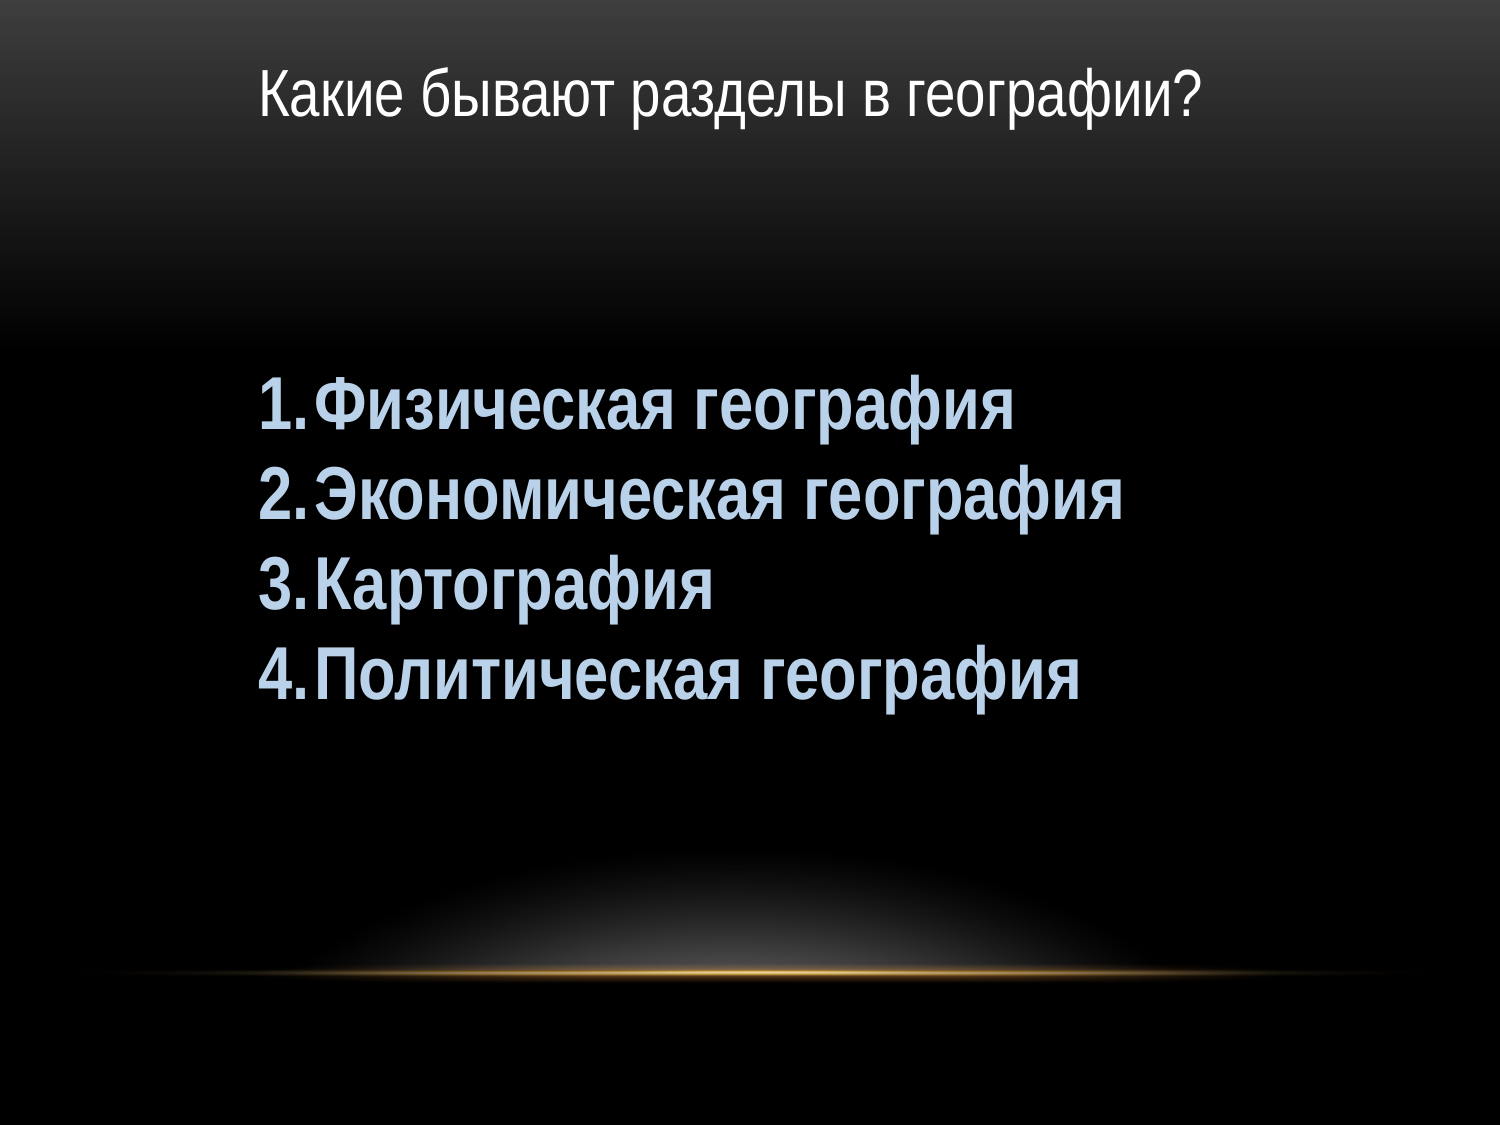

Какие бывают разделы в географии?

Физическая география
Экономическая география
Картография
Политическая география